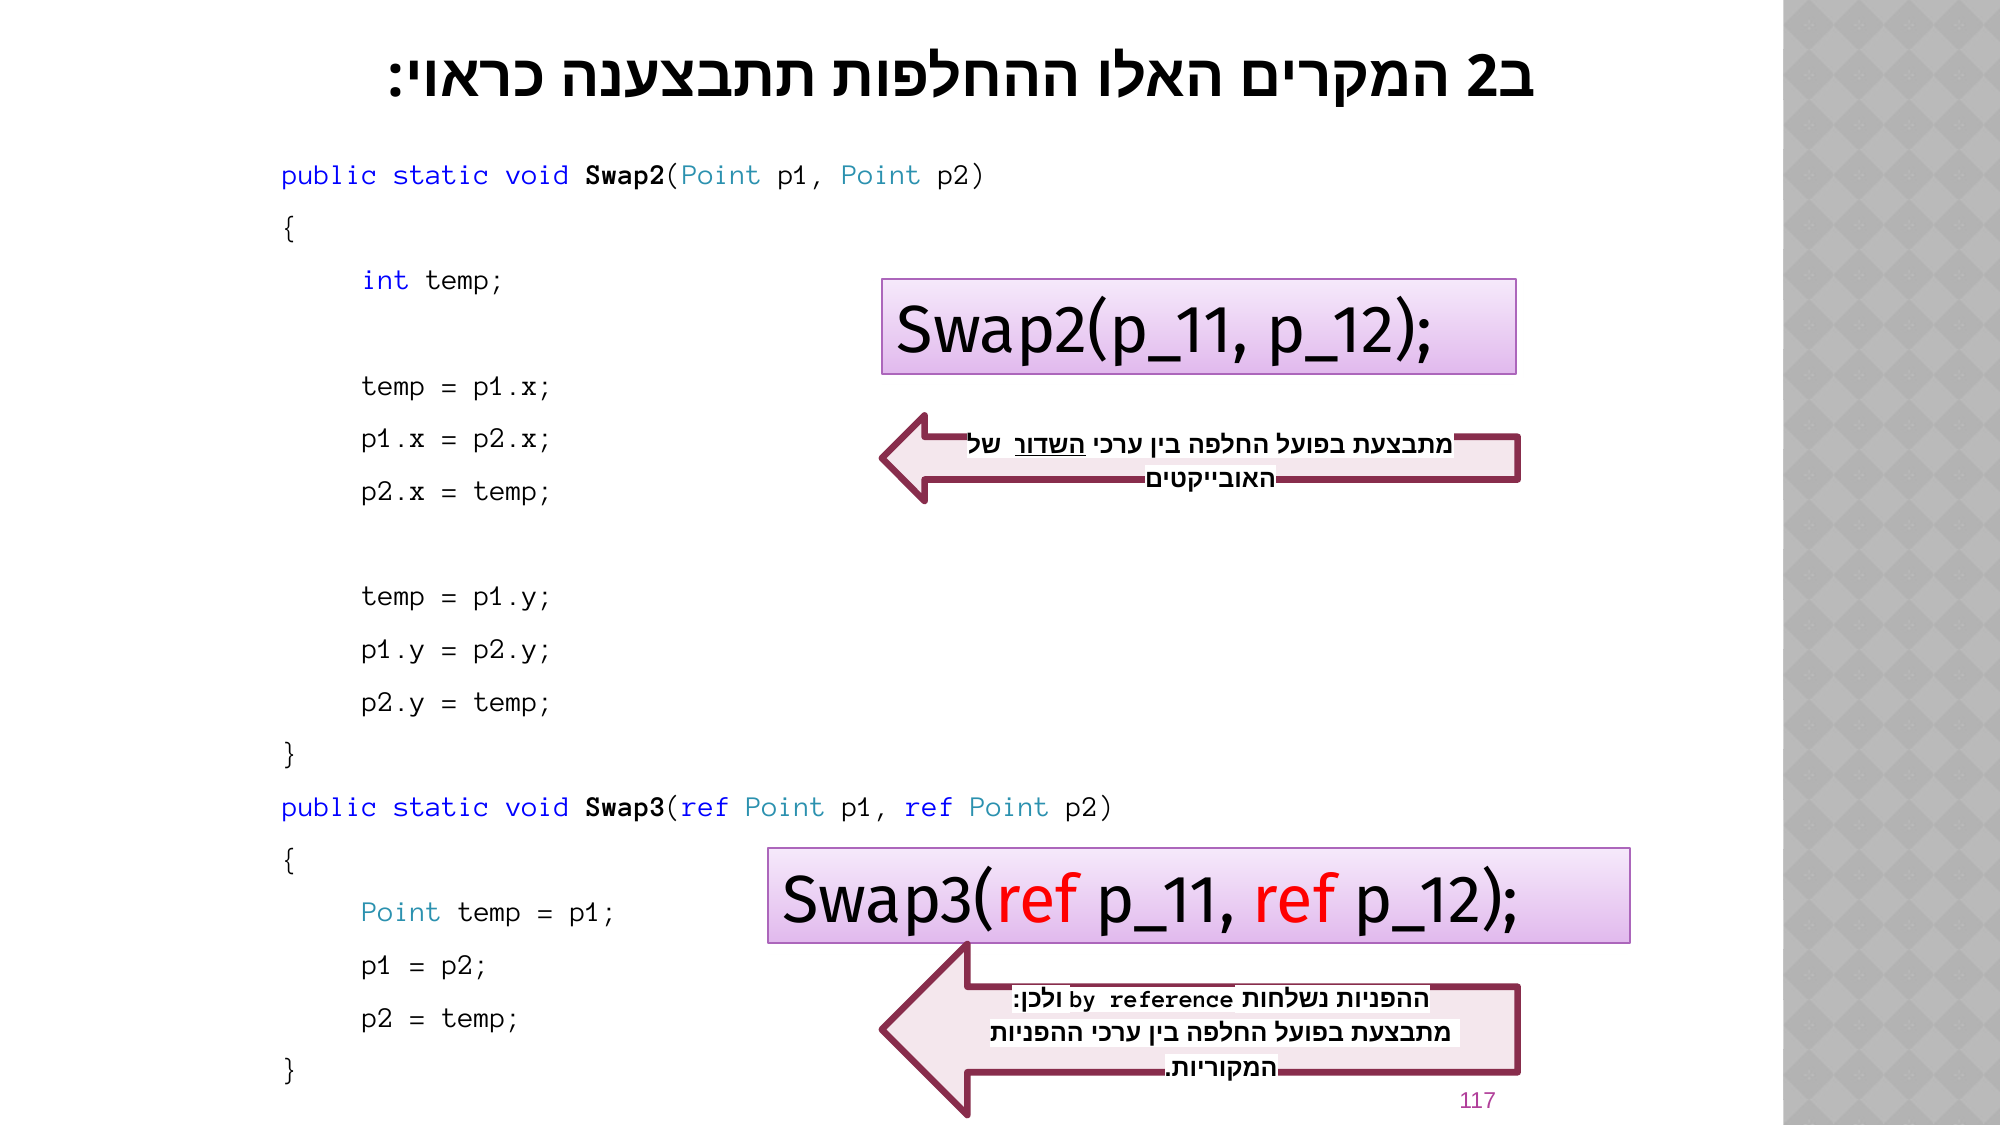

# ב2 המקרים האלו ההחלפות תתבצענה כראוי:
public static void Swap2(Point p1, Point p2)
{
     int temp;

     temp = p1.x;
     p1.x = p2.x;
     p2.x = temp;

     temp = p1.y;
     p1.y = p2.y;
     p2.y = temp;
}
public static void Swap3(ref Point p1, ref Point p2)
{
     Point temp = p1;
     p1 = p2;
     p2 = temp;
}
Swap2(p_11, p_12);
מתבצעת בפועל החלפה בין ערכי השדות של האובייקטים
Swap3(ref p_11, ref p_12);
ההפניות נשלחות by reference ולכן:
מתבצעת בפועל החלפה בין ערכי ההפניות המקוריות.
117